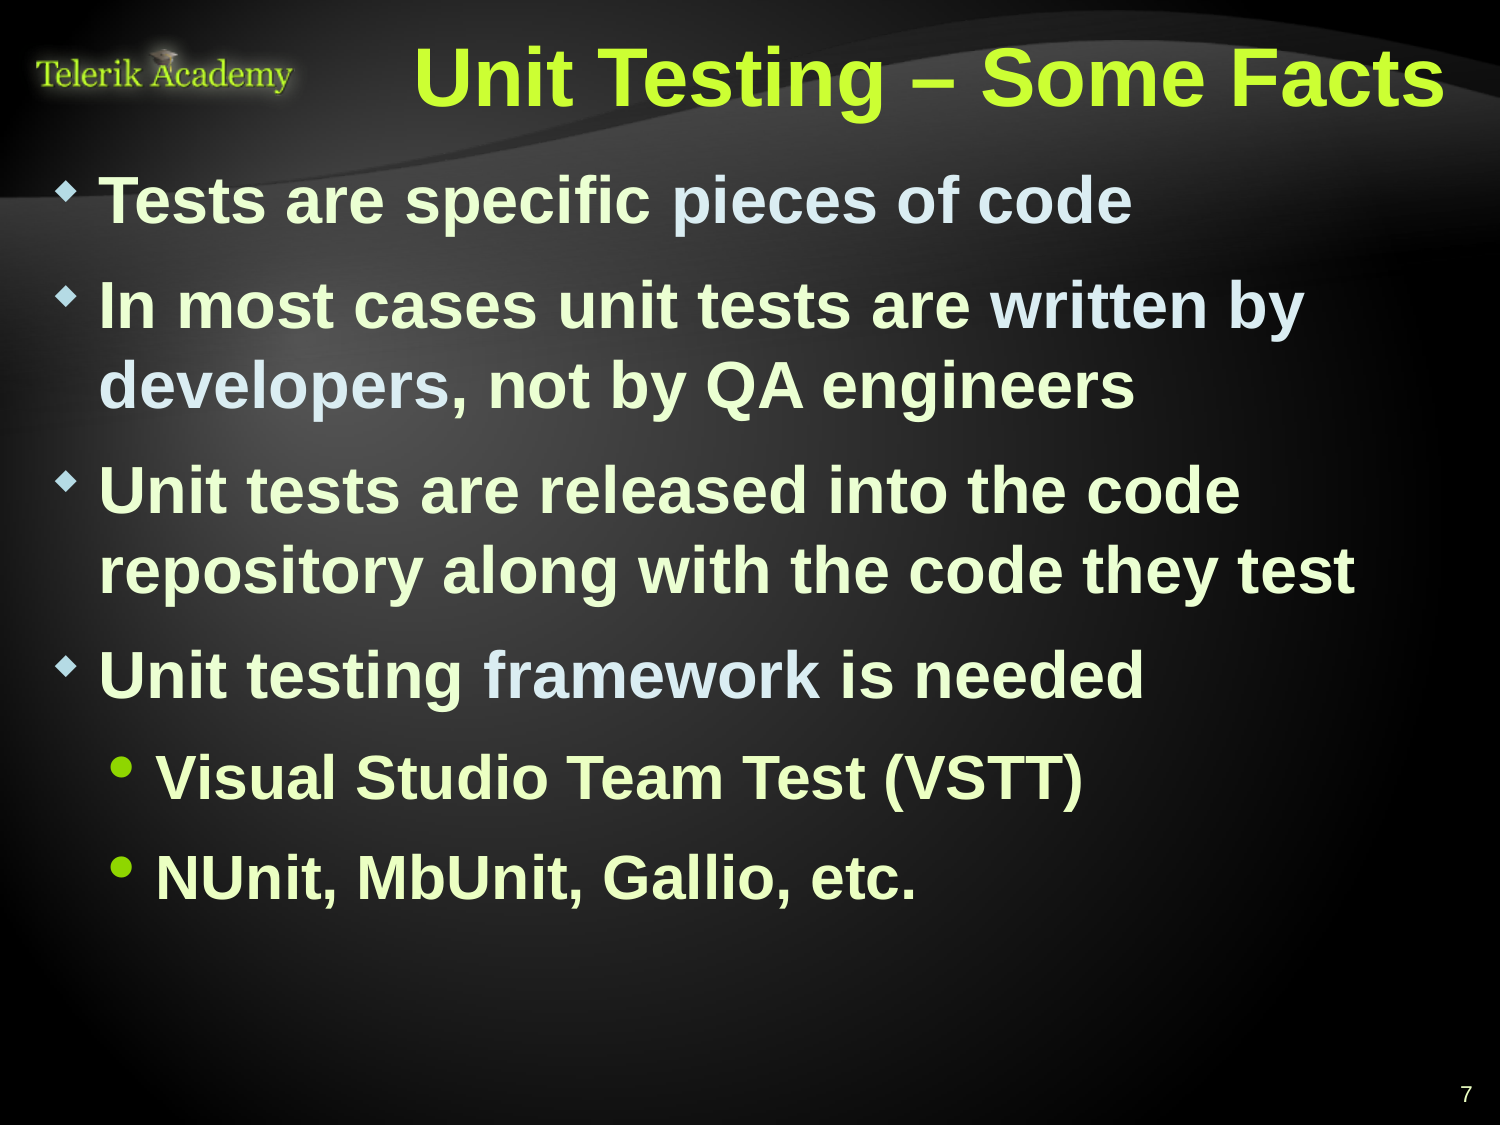

# Unit Testing – Some Facts
Tests are specific pieces of code
In most cases unit tests are written by developers, not by QA engineers
Unit tests are released into the code repository along with the code they test
Unit testing framework is needed
Visual Studio Team Test (VSTT)
NUnit, MbUnit, Gallio, etc.
7